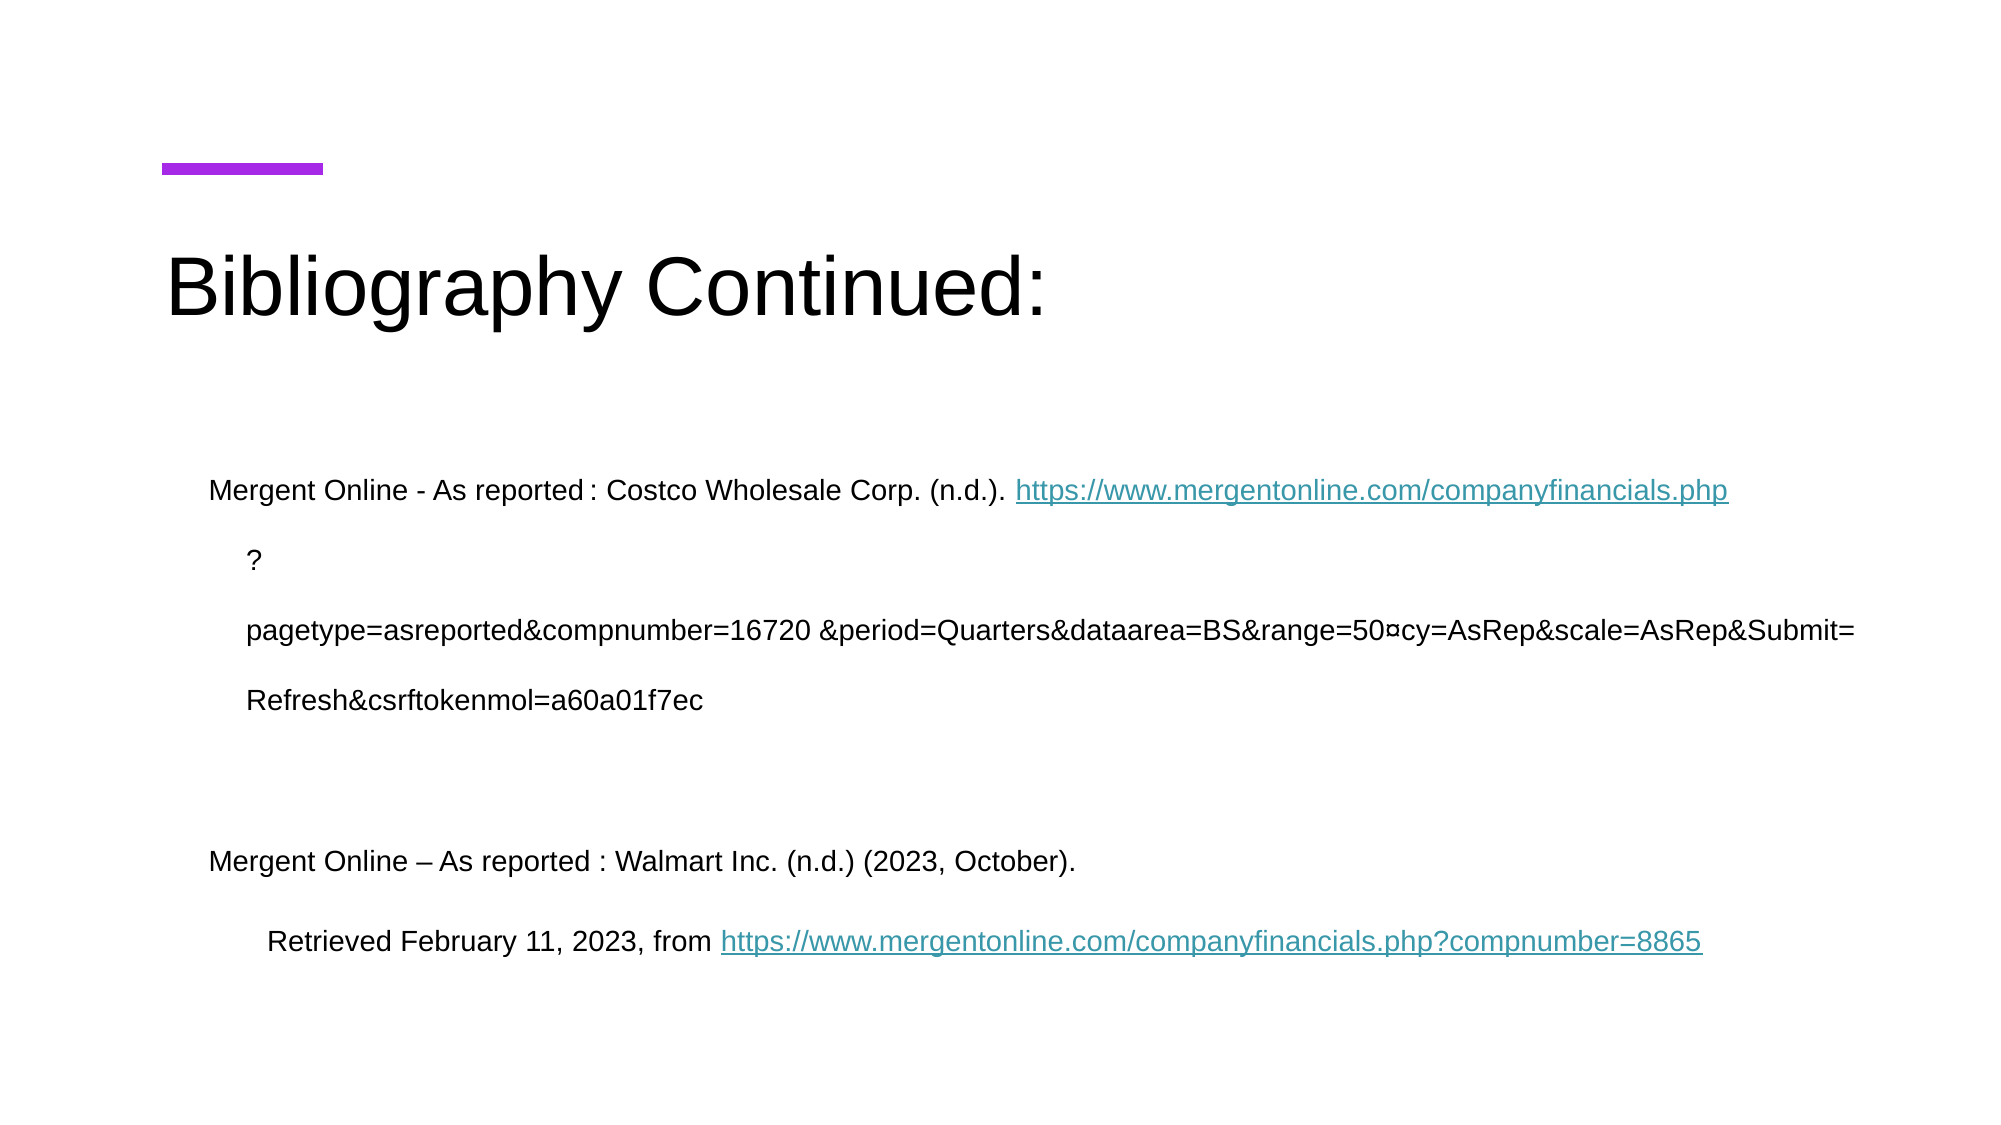

# Bibliography Continued:

Mergent Online - As reported : Costco Wholesale Corp. (n.d.). https://www.mergentonline.com/companyfinancials.php?      pagetype=asreported&compnumber=16720 &period=Quarters&dataarea=BS&range=50¤cy=AsRep&scale=AsRep&Submit=Refresh&csrftokenmol=a60a01f7ec

Mergent Online – As reported : Walmart Inc. (n.d.) (2023, October).
  Retrieved February 11, 2023, from https://www.mergentonline.com/companyfinancials.php?compnumber=8865